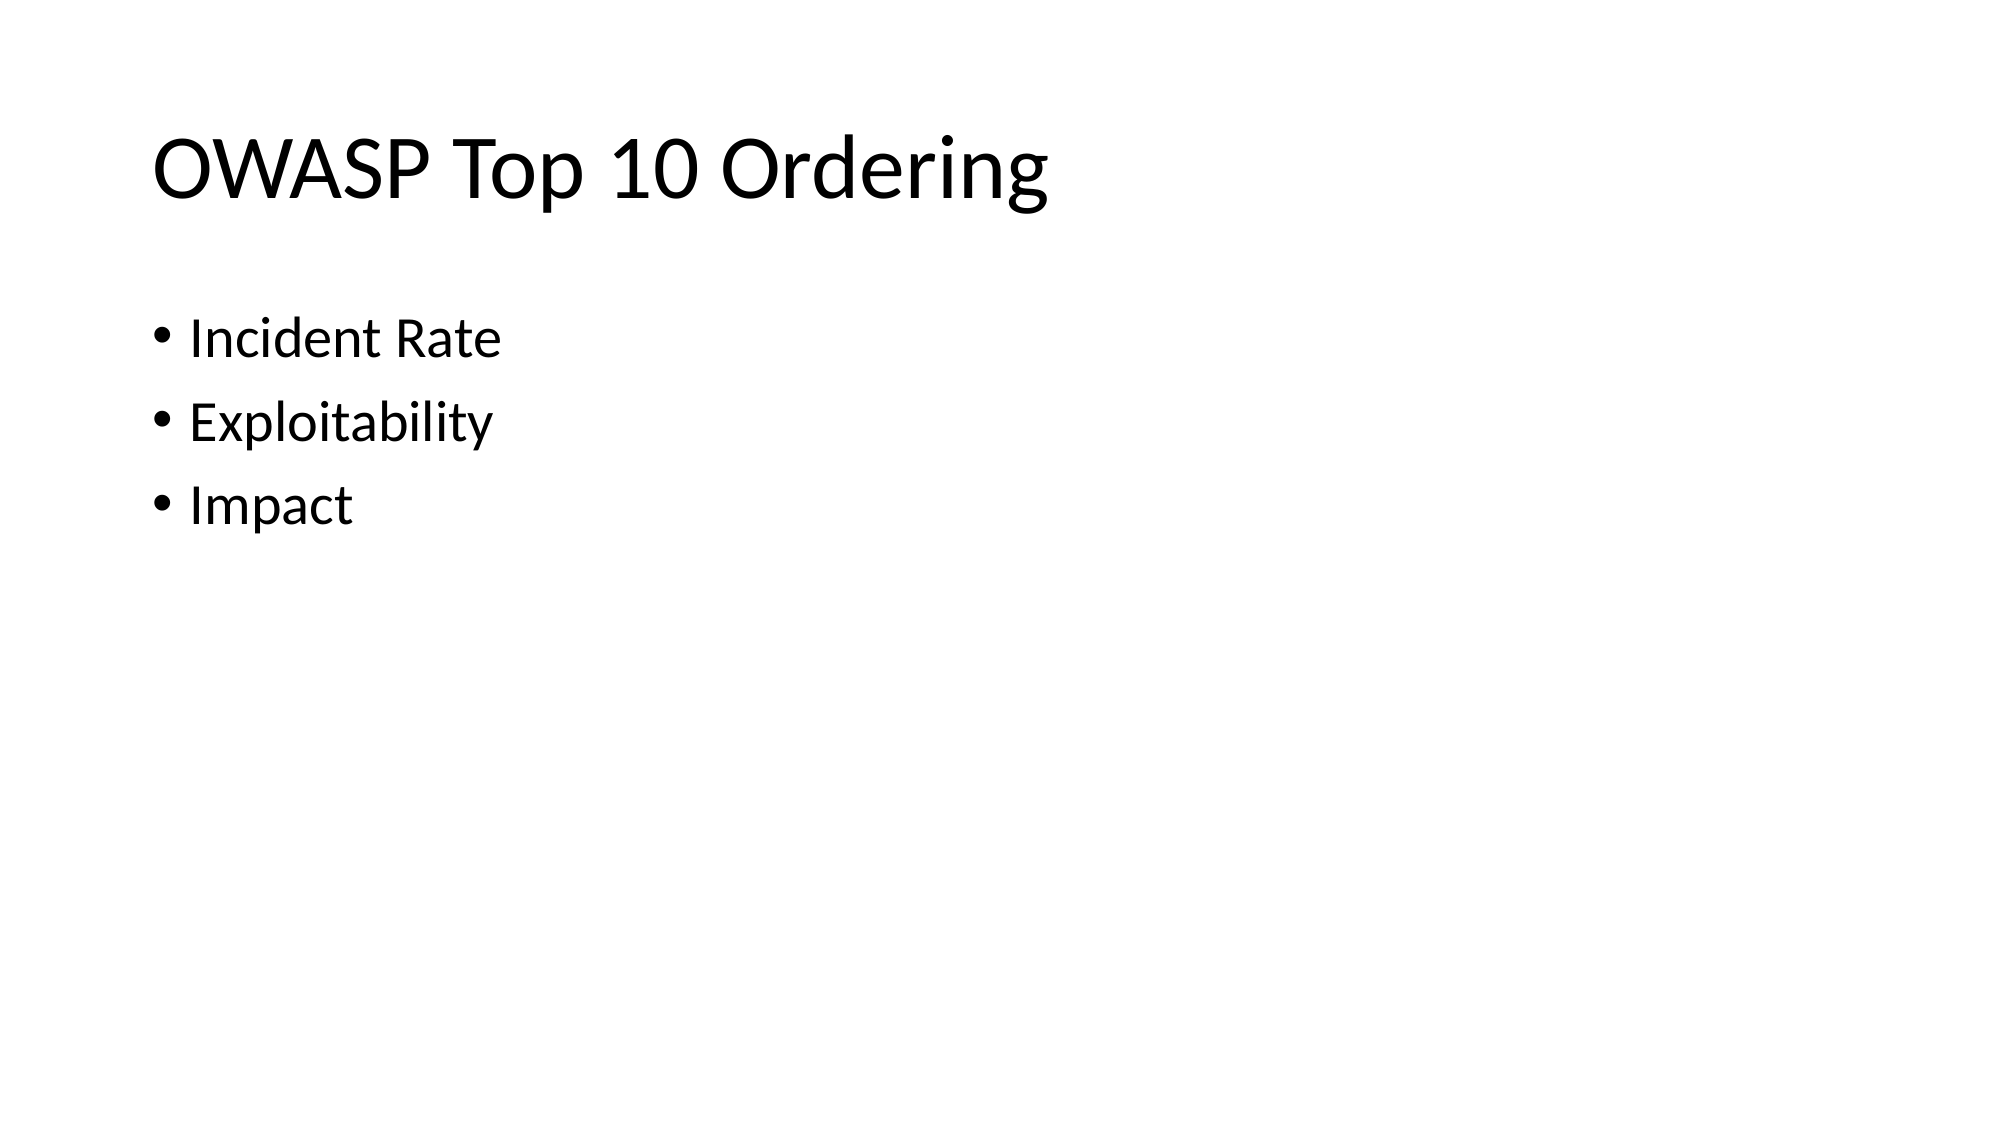

# OWASP Top 10 Ordering
Incident Rate
Exploitability
Impact